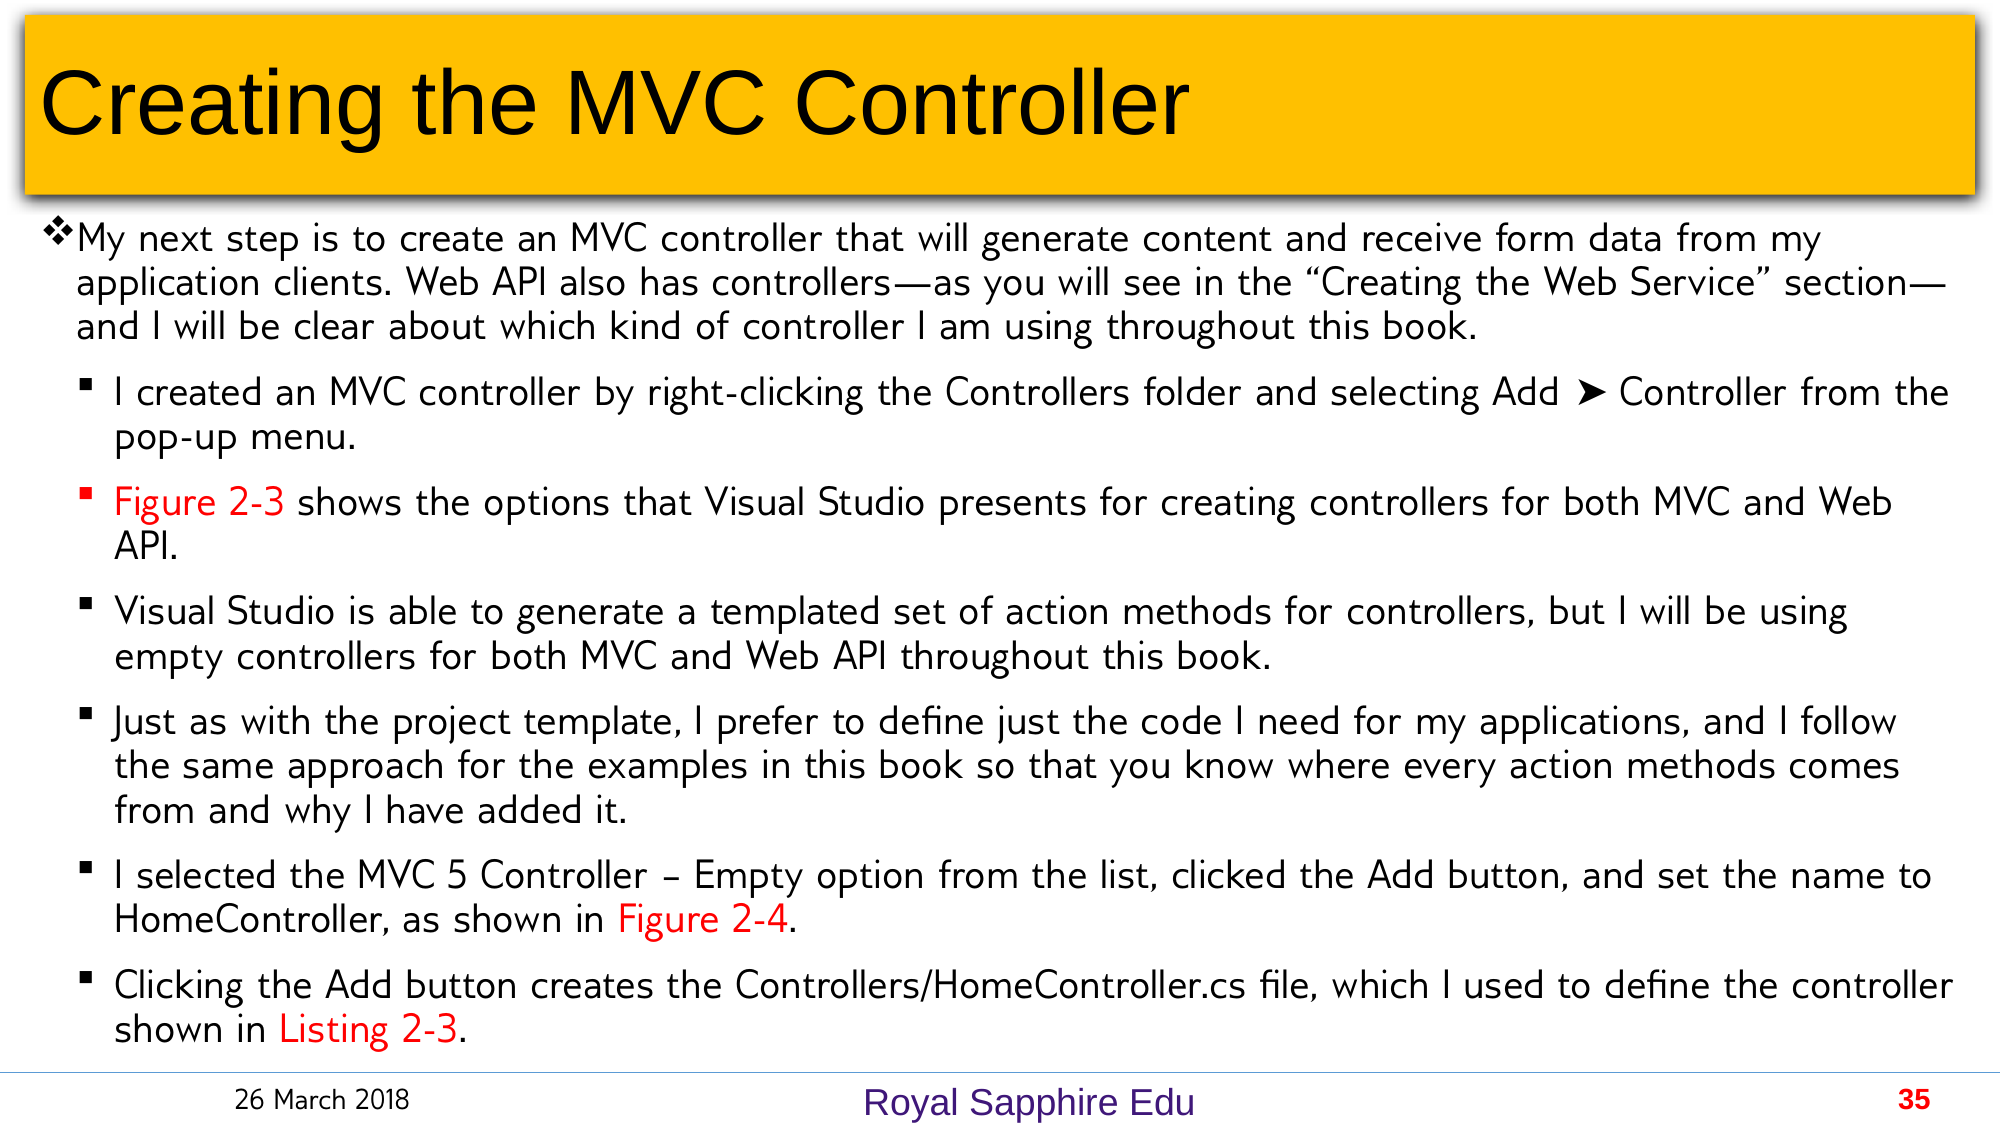

# Creating the MVC Controller
My next step is to create an MVC controller that will generate content and receive form data from my application clients. Web API also has controllers—as you will see in the “Creating the Web Service” section—and I will be clear about which kind of controller I am using throughout this book.
I created an MVC controller by right-clicking the Controllers folder and selecting Add ➤ Controller from the pop-up menu.
Figure 2-3 shows the options that Visual Studio presents for creating controllers for both MVC and Web API.
Visual Studio is able to generate a templated set of action methods for controllers, but I will be using empty controllers for both MVC and Web API throughout this book.
Just as with the project template, I prefer to define just the code I need for my applications, and I follow the same approach for the examples in this book so that you know where every action methods comes from and why I have added it.
I selected the MVC 5 Controller – Empty option from the list, clicked the Add button, and set the name to HomeController, as shown in Figure 2-4.
Clicking the Add button creates the Controllers/HomeController.cs file, which I used to define the controller shown in Listing 2-3.
26 March 2018
35